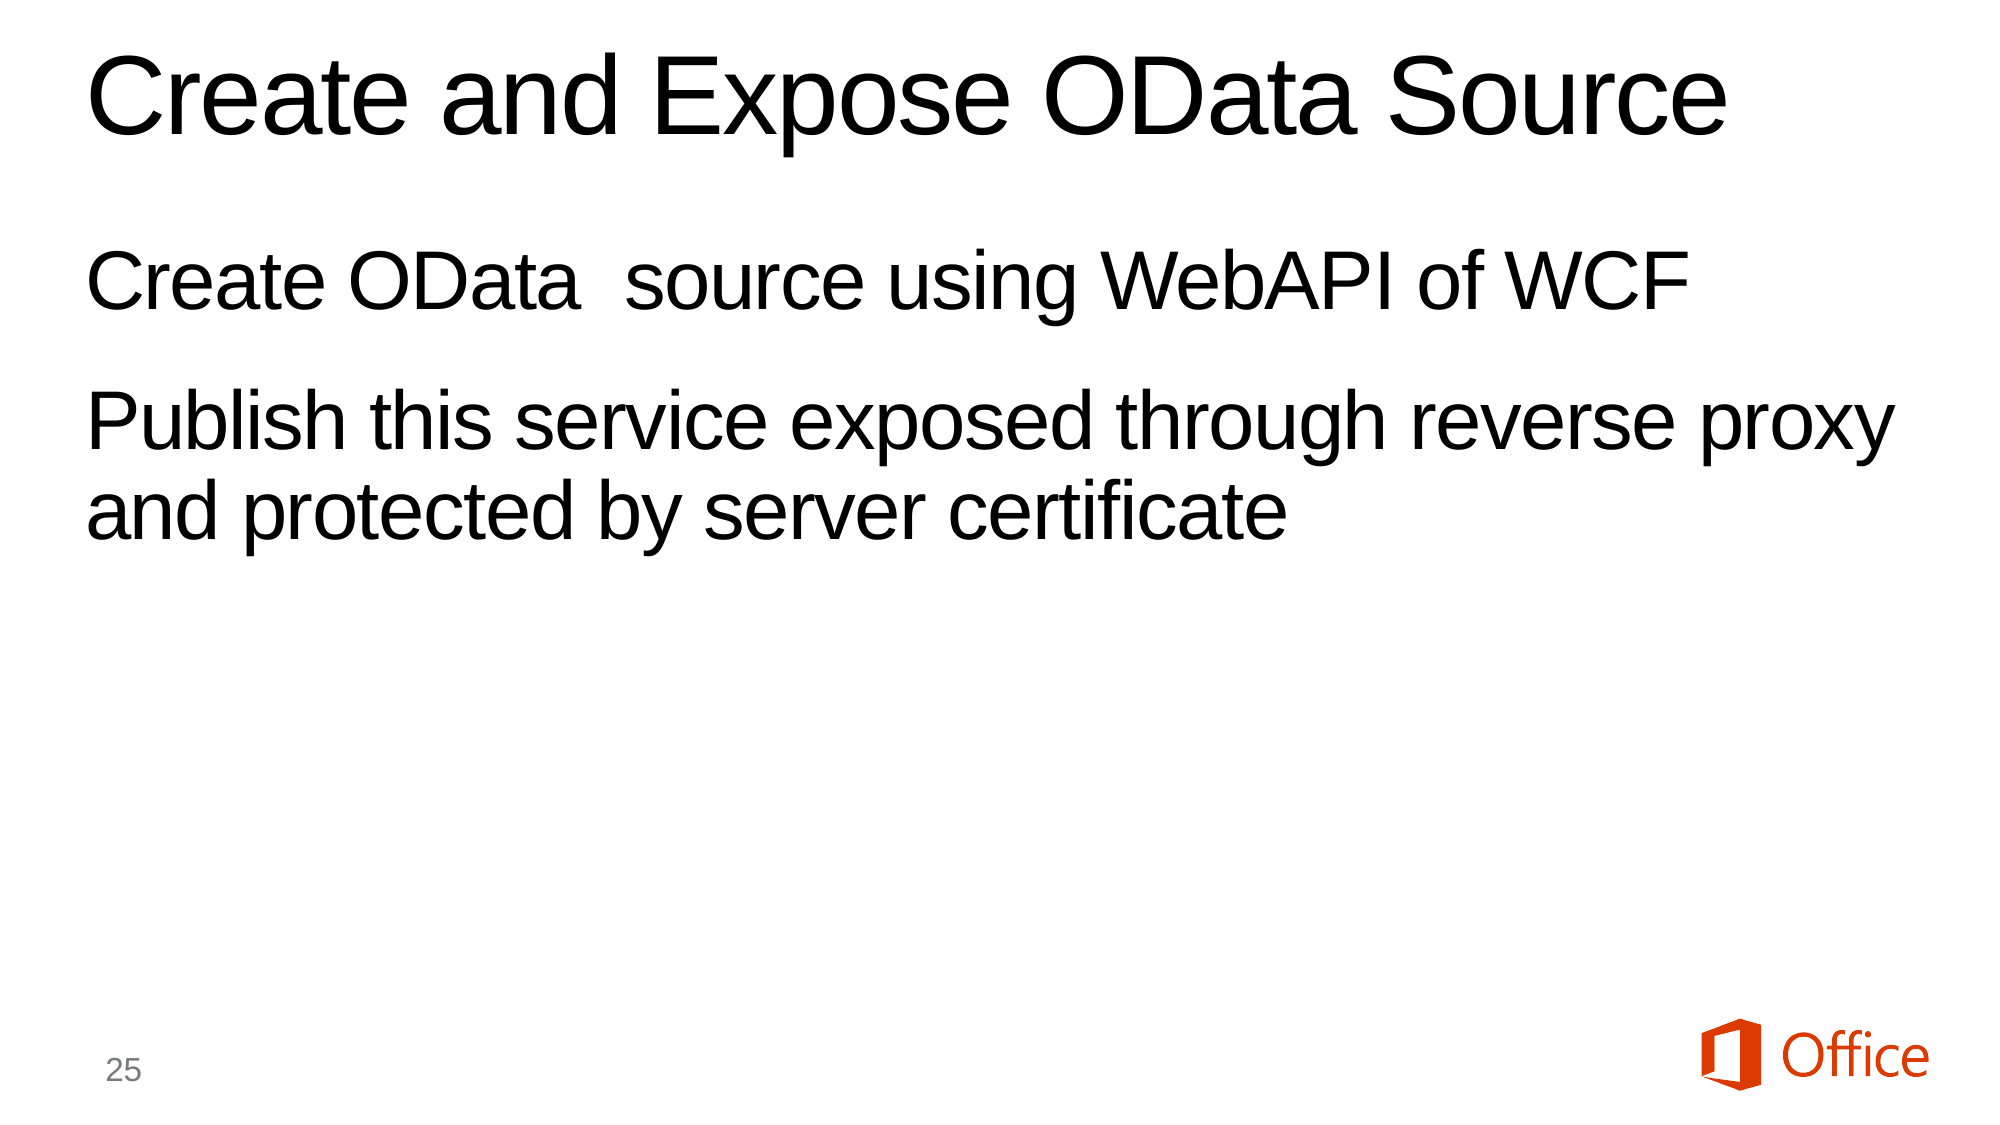

# Create and Expose OData Source
Create OData  source using WebAPI of WCF
Publish this service exposed through reverse proxy and protected by server certificate
25